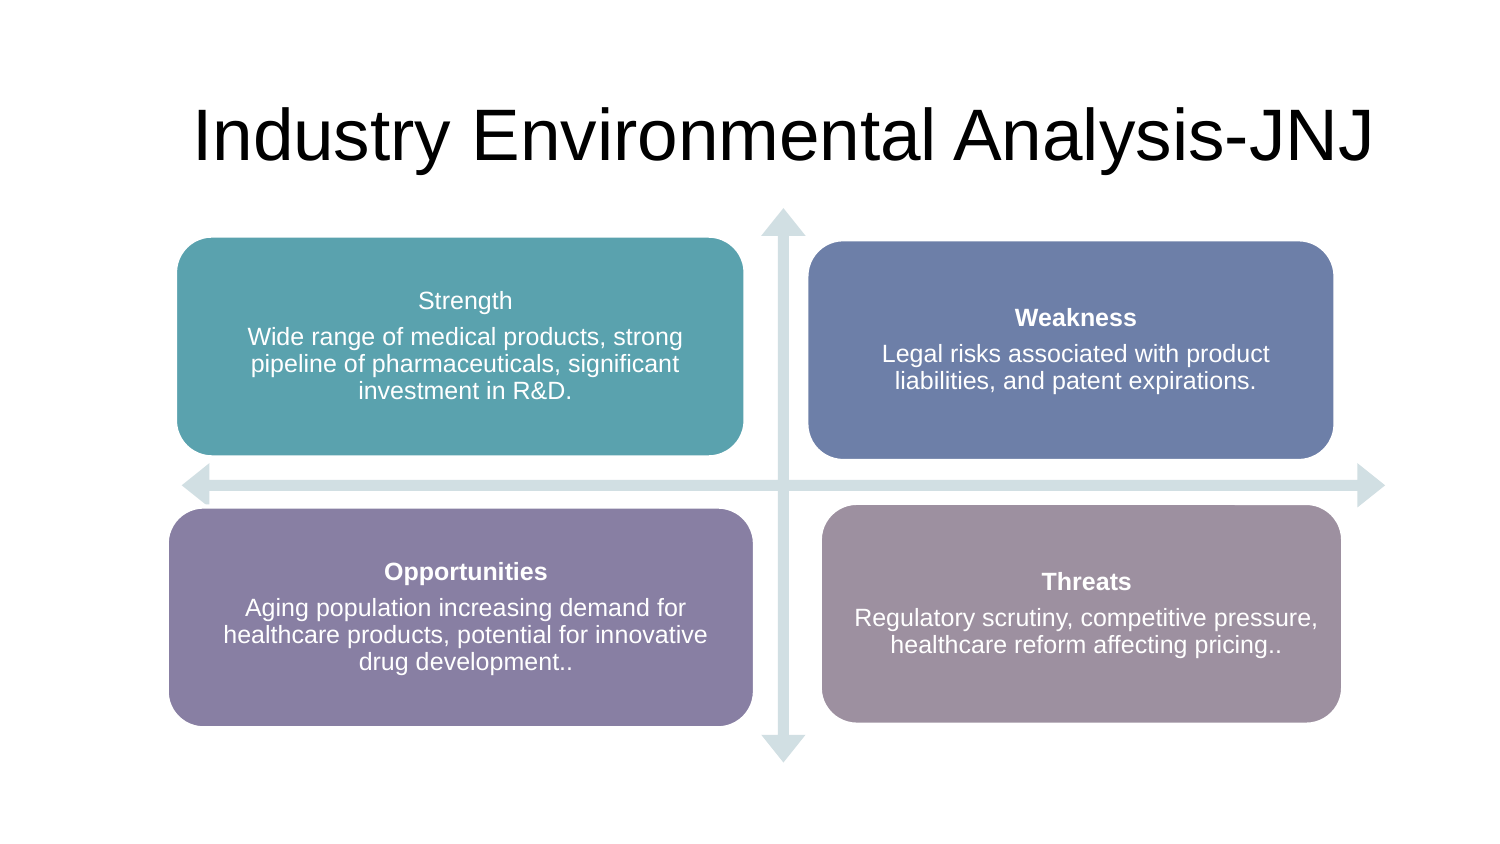

Industry Environmental Analysis-JNJ
Strength
Wide range of medical products, strong pipeline of pharmaceuticals, significant investment in R&D.
Weakness
Legal risks associated with product liabilities, and patent expirations.
Opportunities
Aging population increasing demand for healthcare products, potential for innovative drug development..
Threats
Regulatory scrutiny, competitive pressure, healthcare reform affecting pricing..